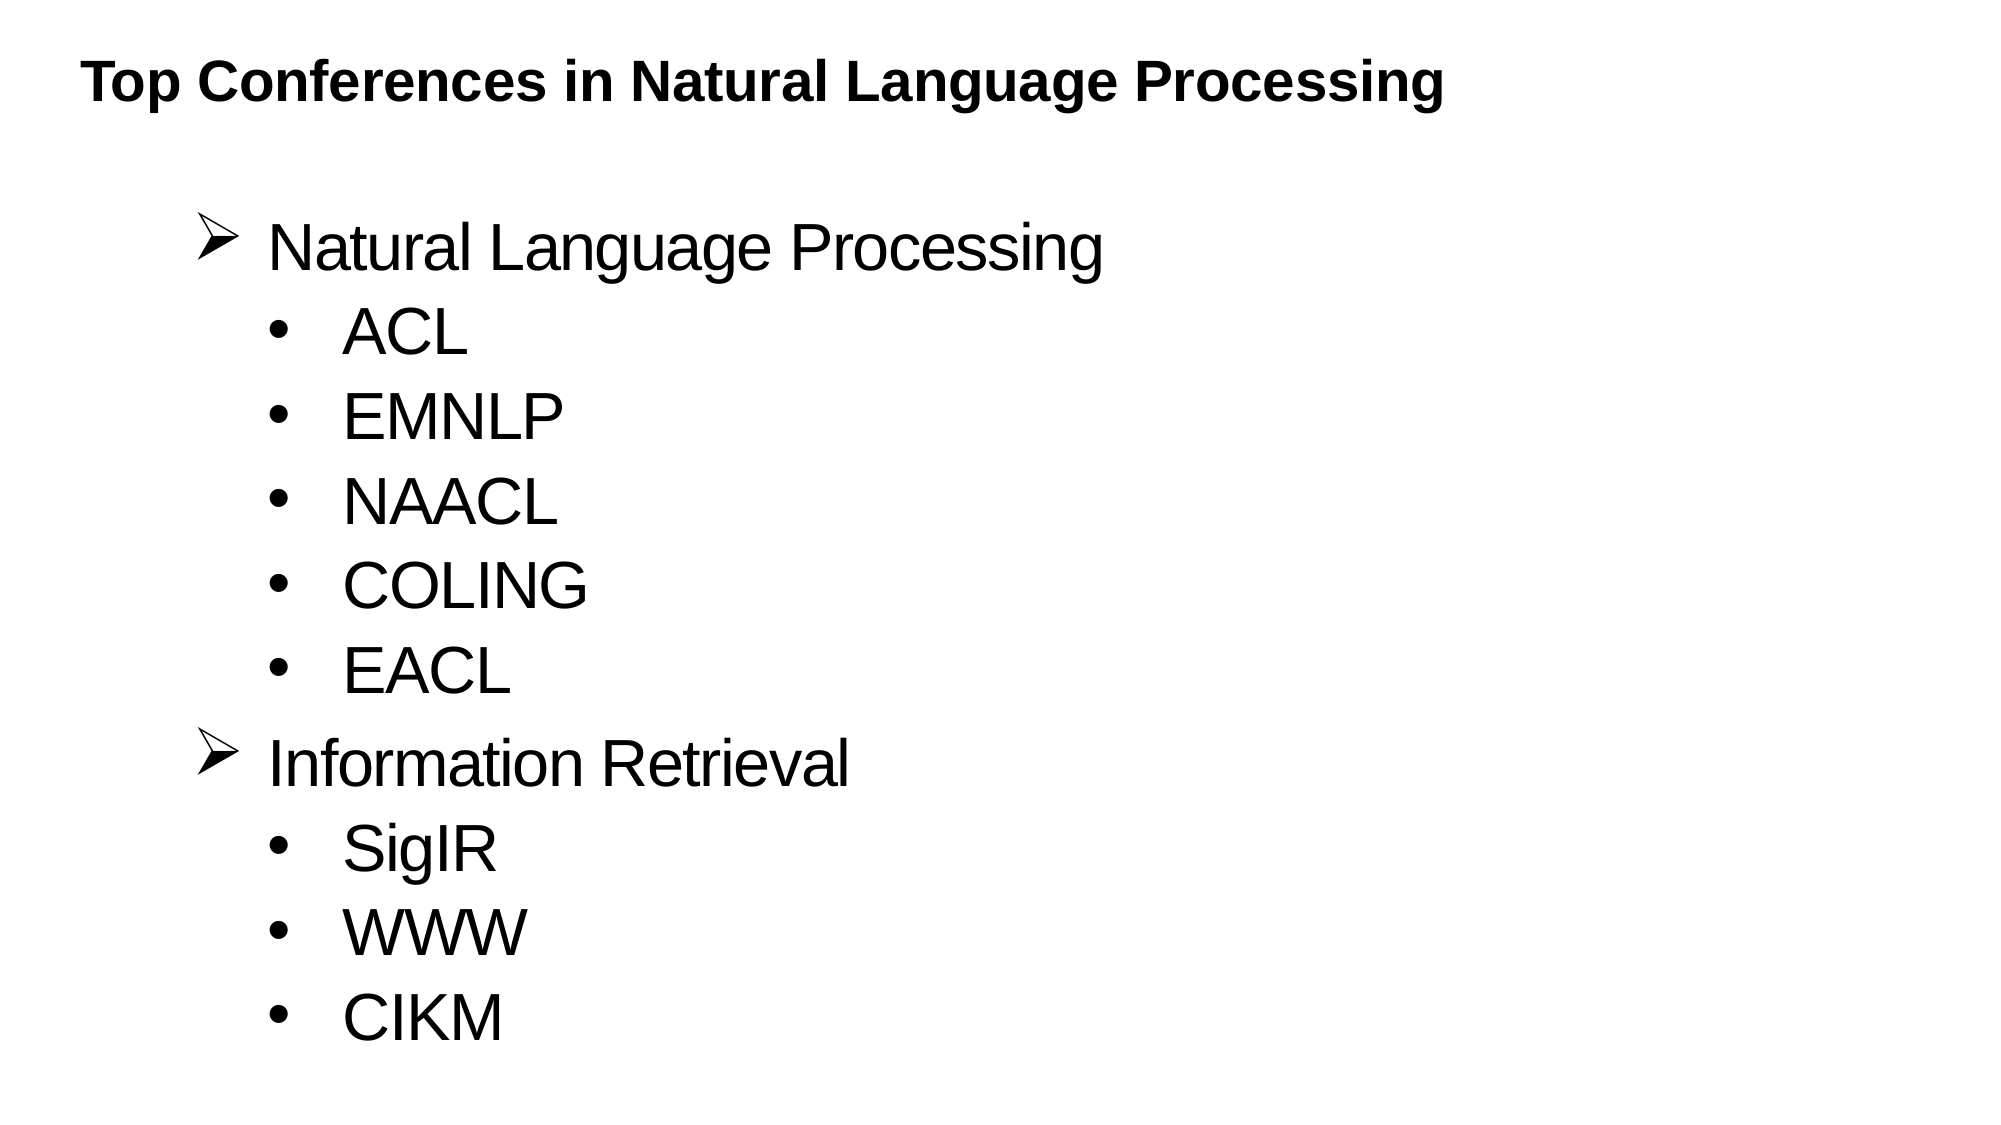

# Top Conferences in Natural Language Processing
Natural Language Processing
ACL
EMNLP
NAACL
COLING
EACL
Information Retrieval
SigIR
WWW
CIKM